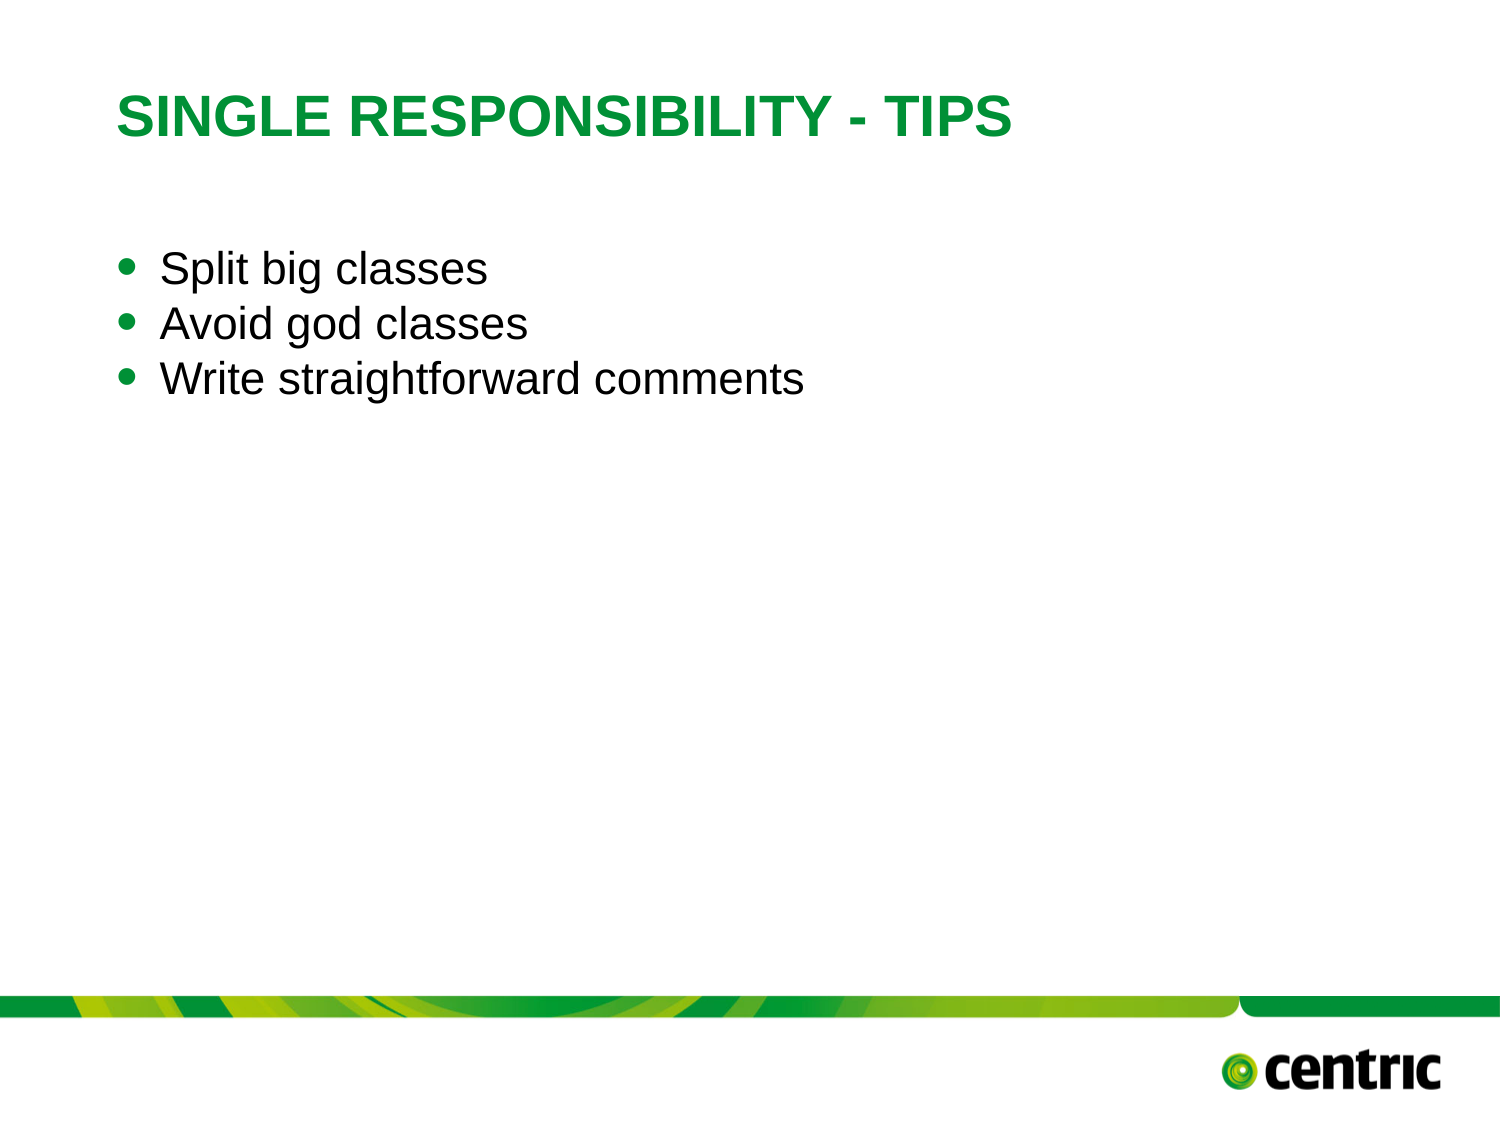

# Single responsibility - TIPS
Split big classes
Avoid god classes
Write straightforward comments
TITLE PRESENTATION
February 26, 2018